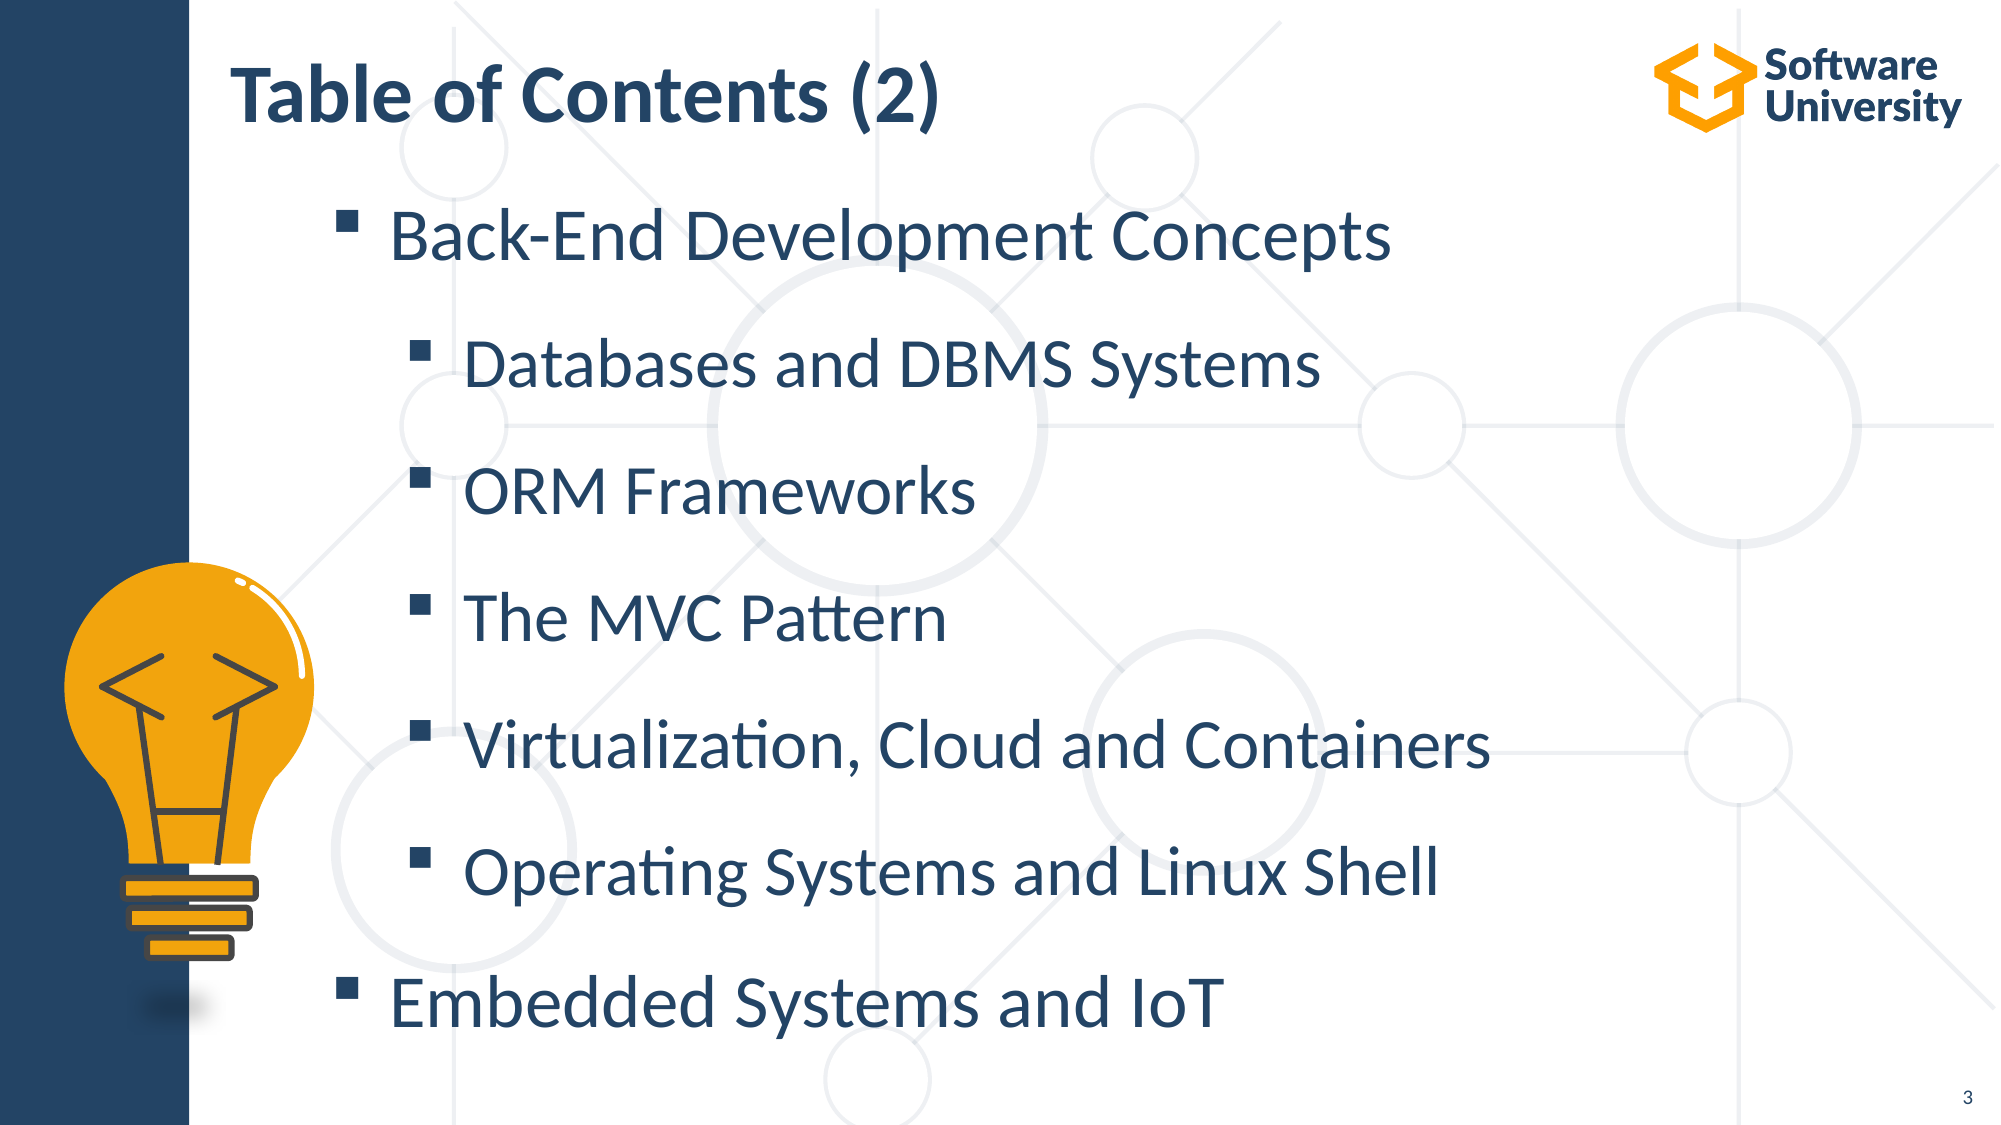

# Table of Contents (2)
Back-End Development Concepts
Databases and DBMS Systems
ORM Frameworks
The MVC Pattern
Virtualization, Cloud and Containers
Operating Systems and Linux Shell
Embedded Systems and IoT
3